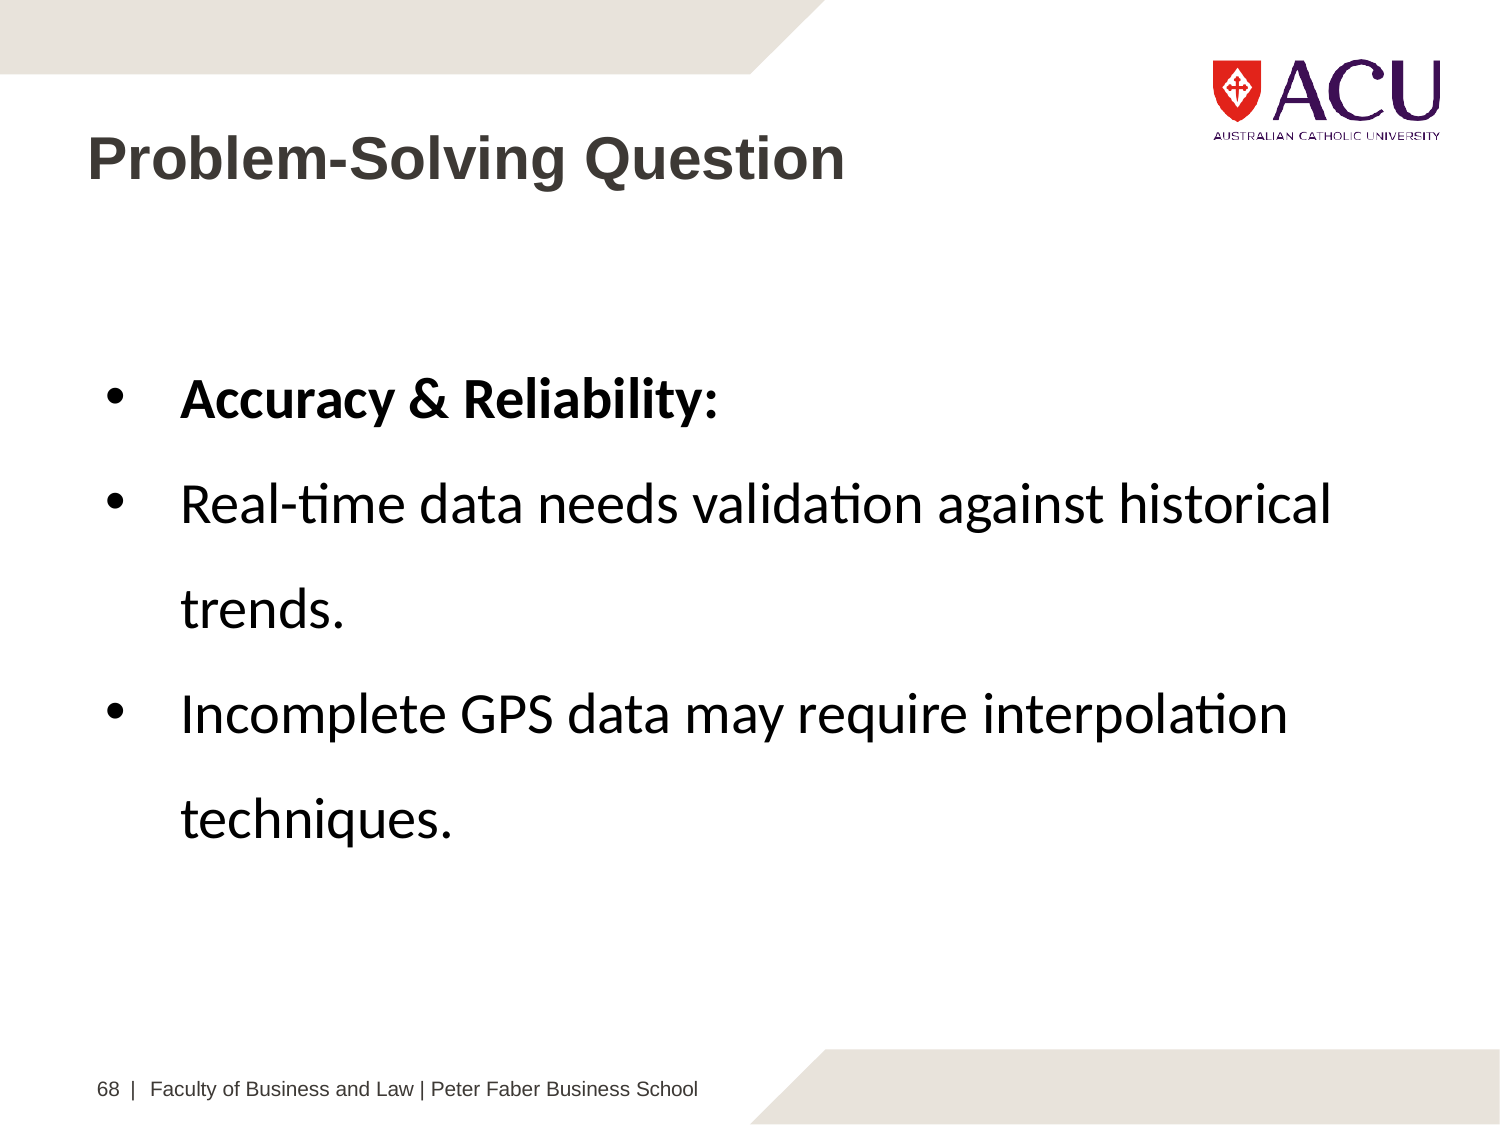

# Problem-Solving Question
Accuracy & Reliability:
Real-time data needs validation against historical trends.
Incomplete GPS data may require interpolation techniques.
68 | Faculty of Business and Law | Peter Faber Business School